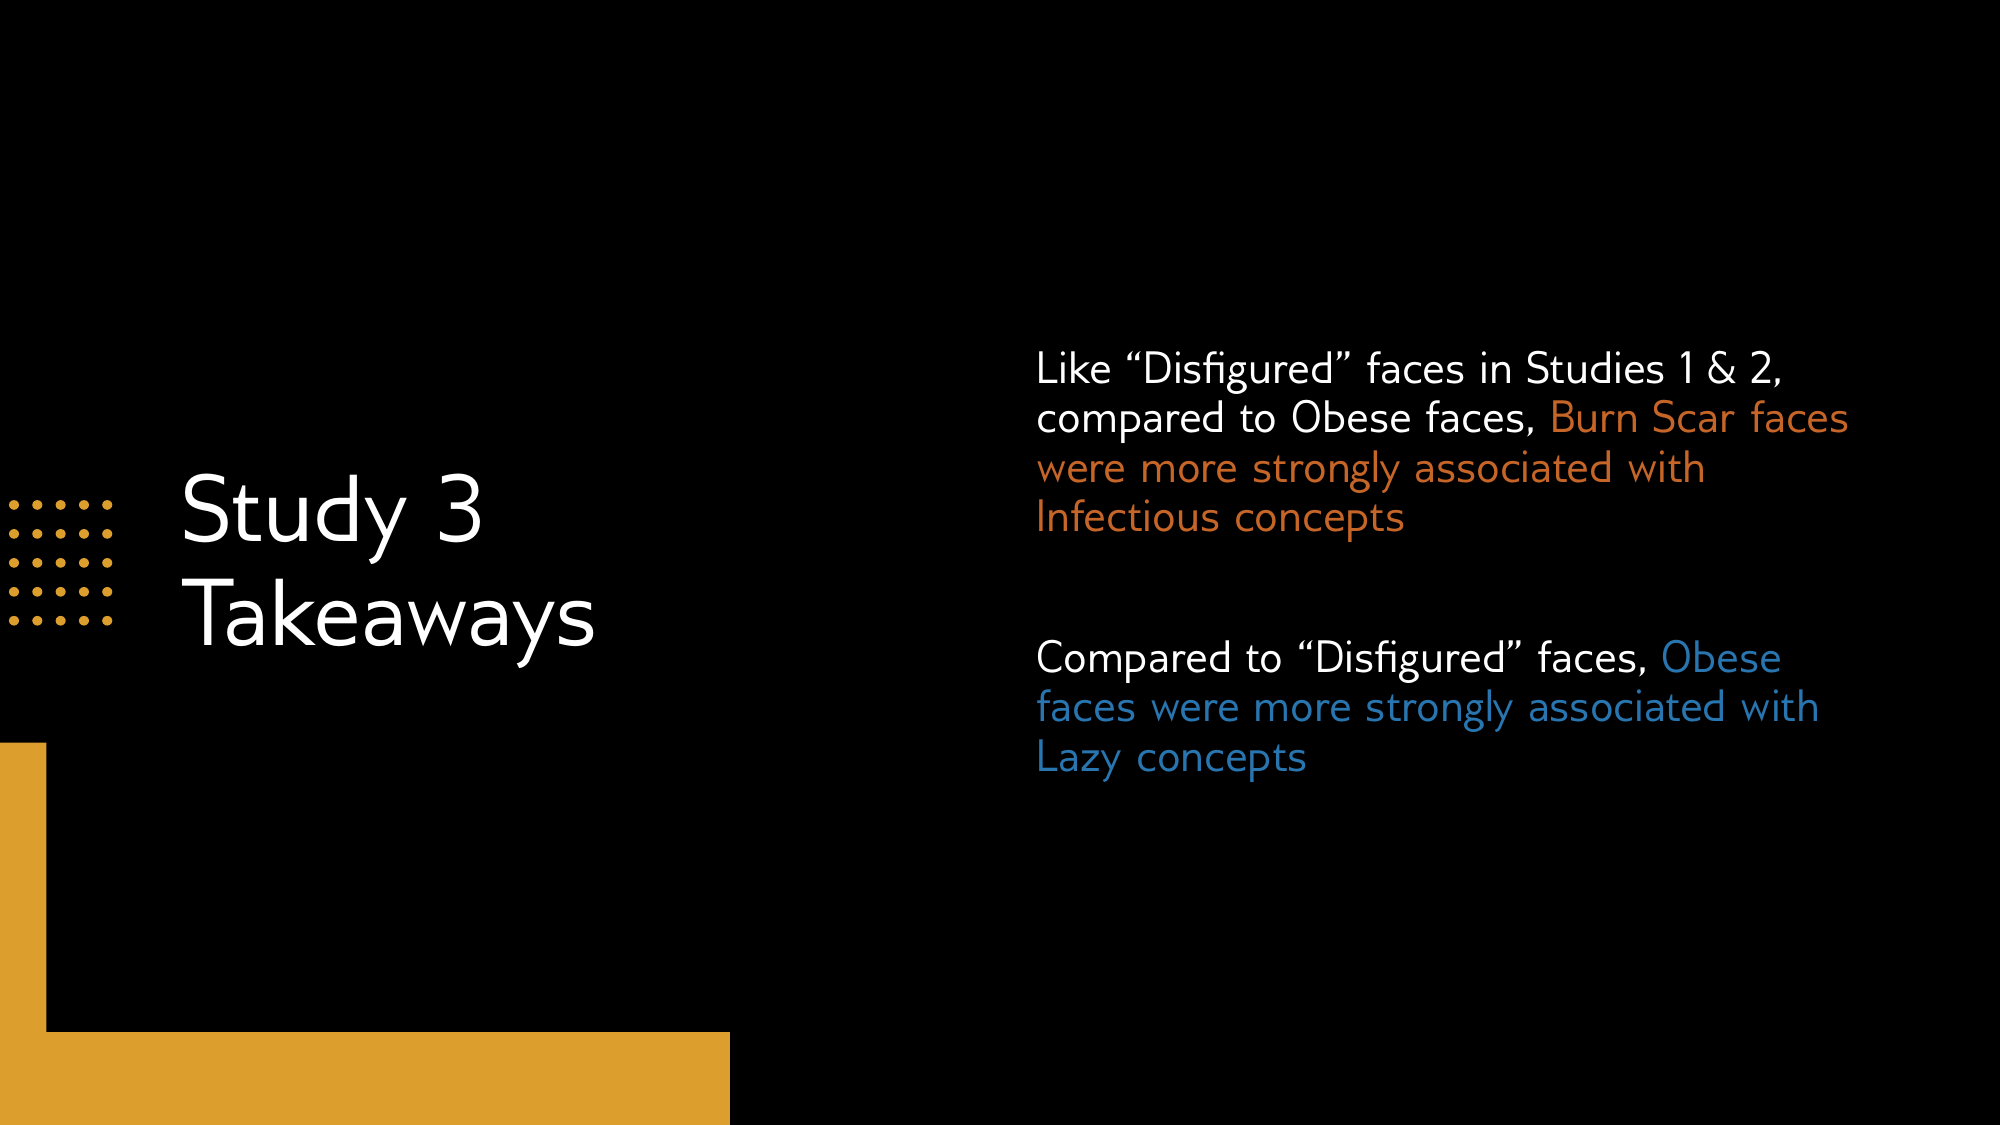

Like “Disfigured” faces in Studies 1 & 2, compared to Obese faces, Burn Scar faces were more strongly associated with Infectious concepts

Compared to “Disfigured” faces, Obese faces were more strongly associated with Lazy concepts
# Study 3 Takeaways